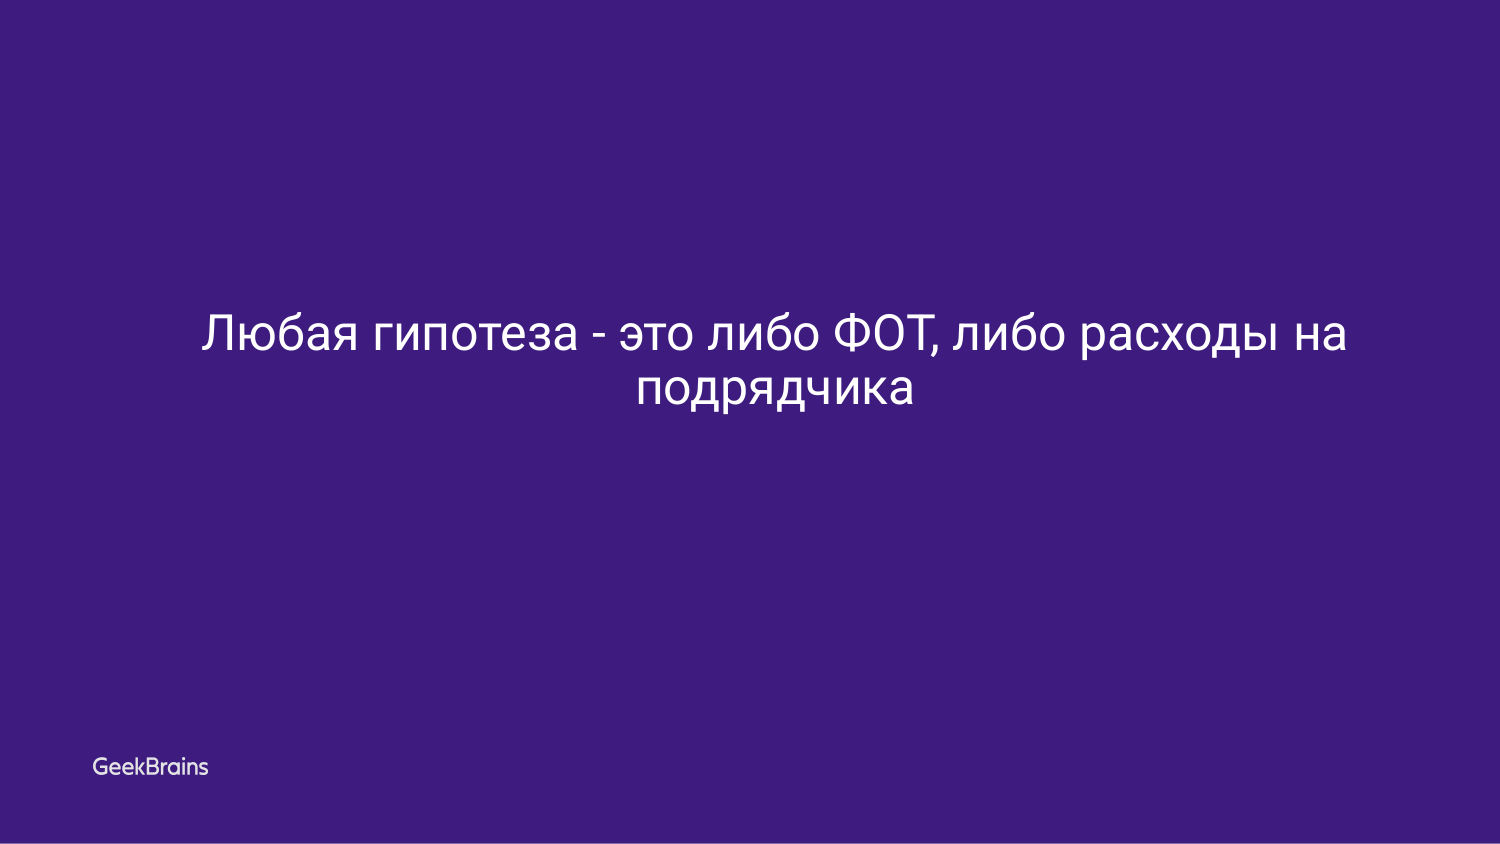

# Любая гипотеза - это либо ФОТ, либо расходы на подрядчика